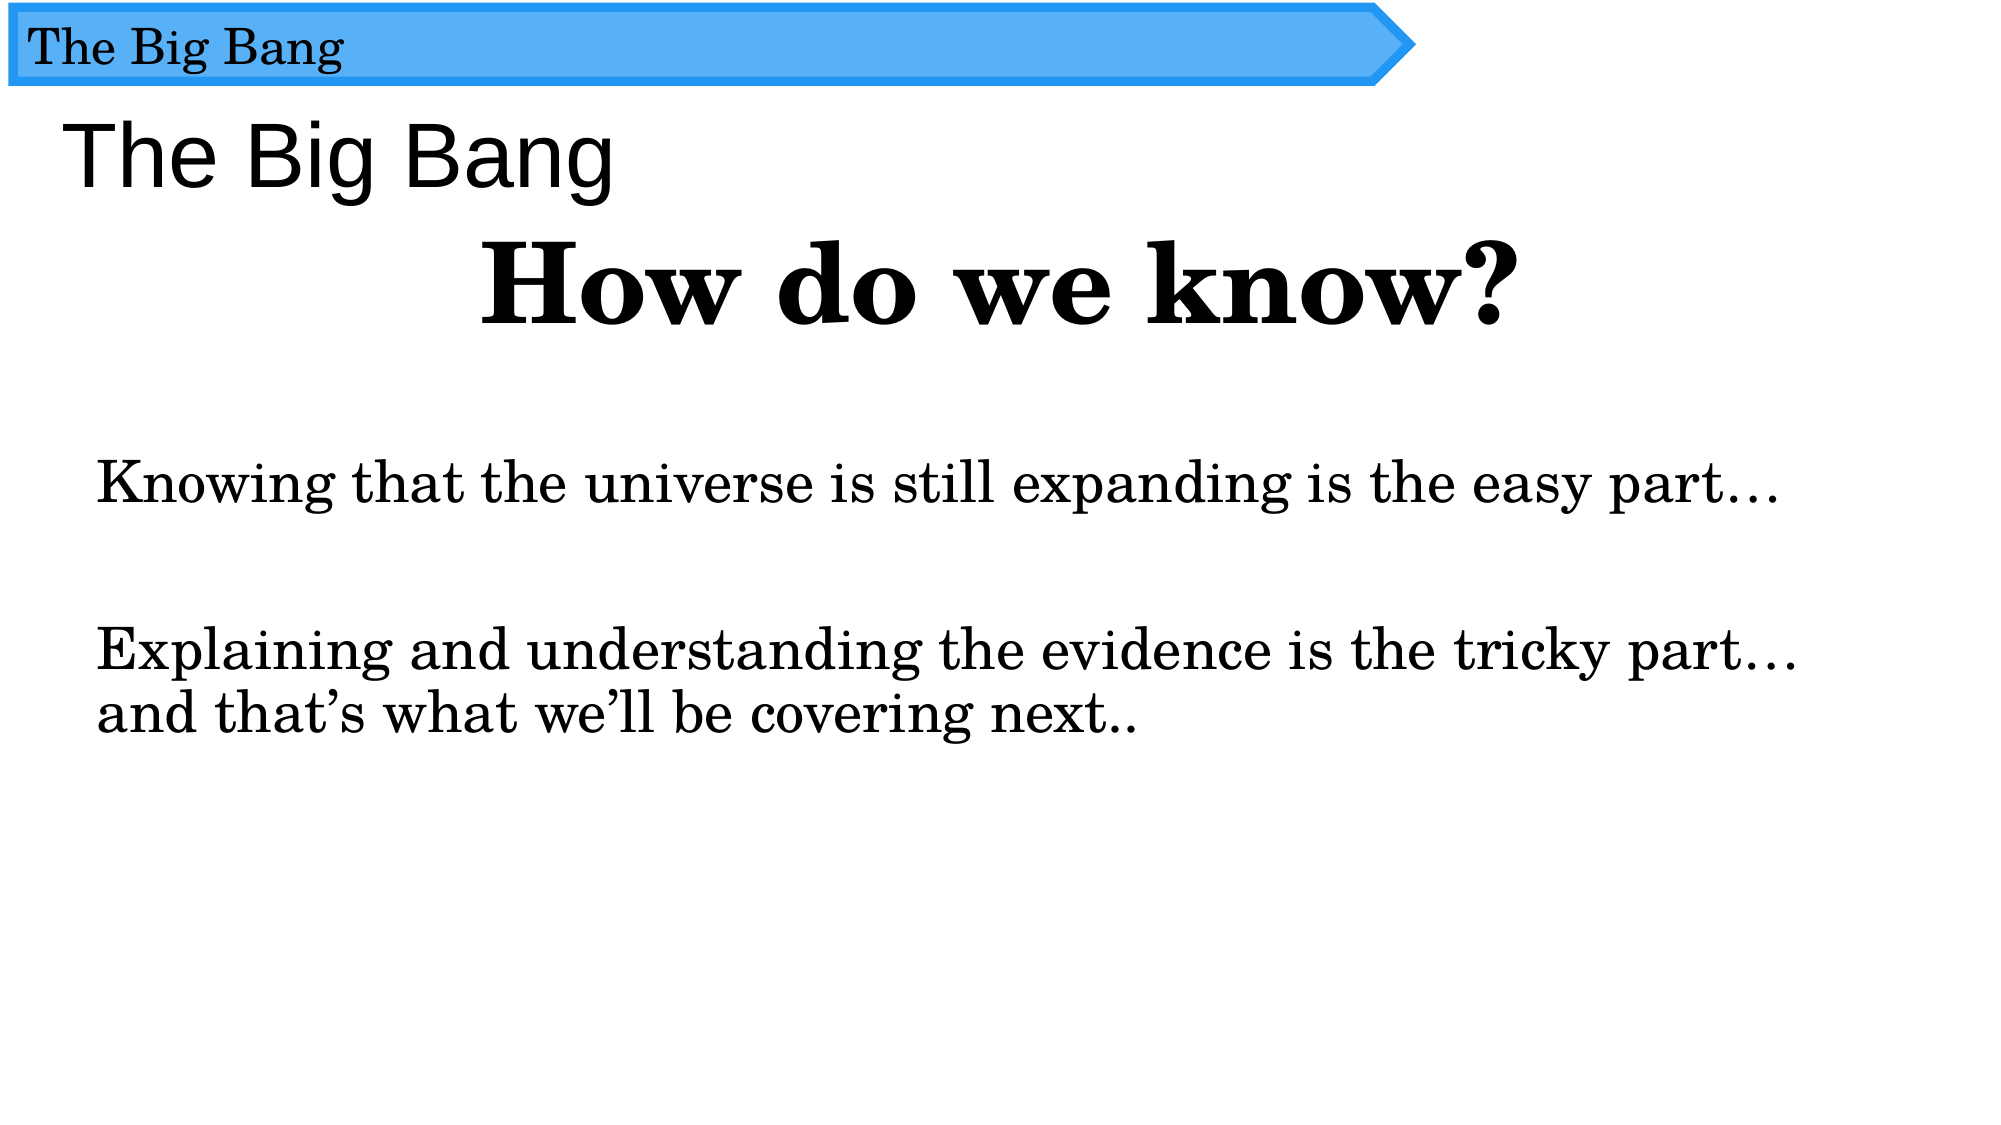

The Big Bang

# The Big Bang
How do we know?

Knowing that the universe is still expanding is the easy part…

Explaining and understanding the evidence is the tricky part… and that’s what we’ll be covering next..